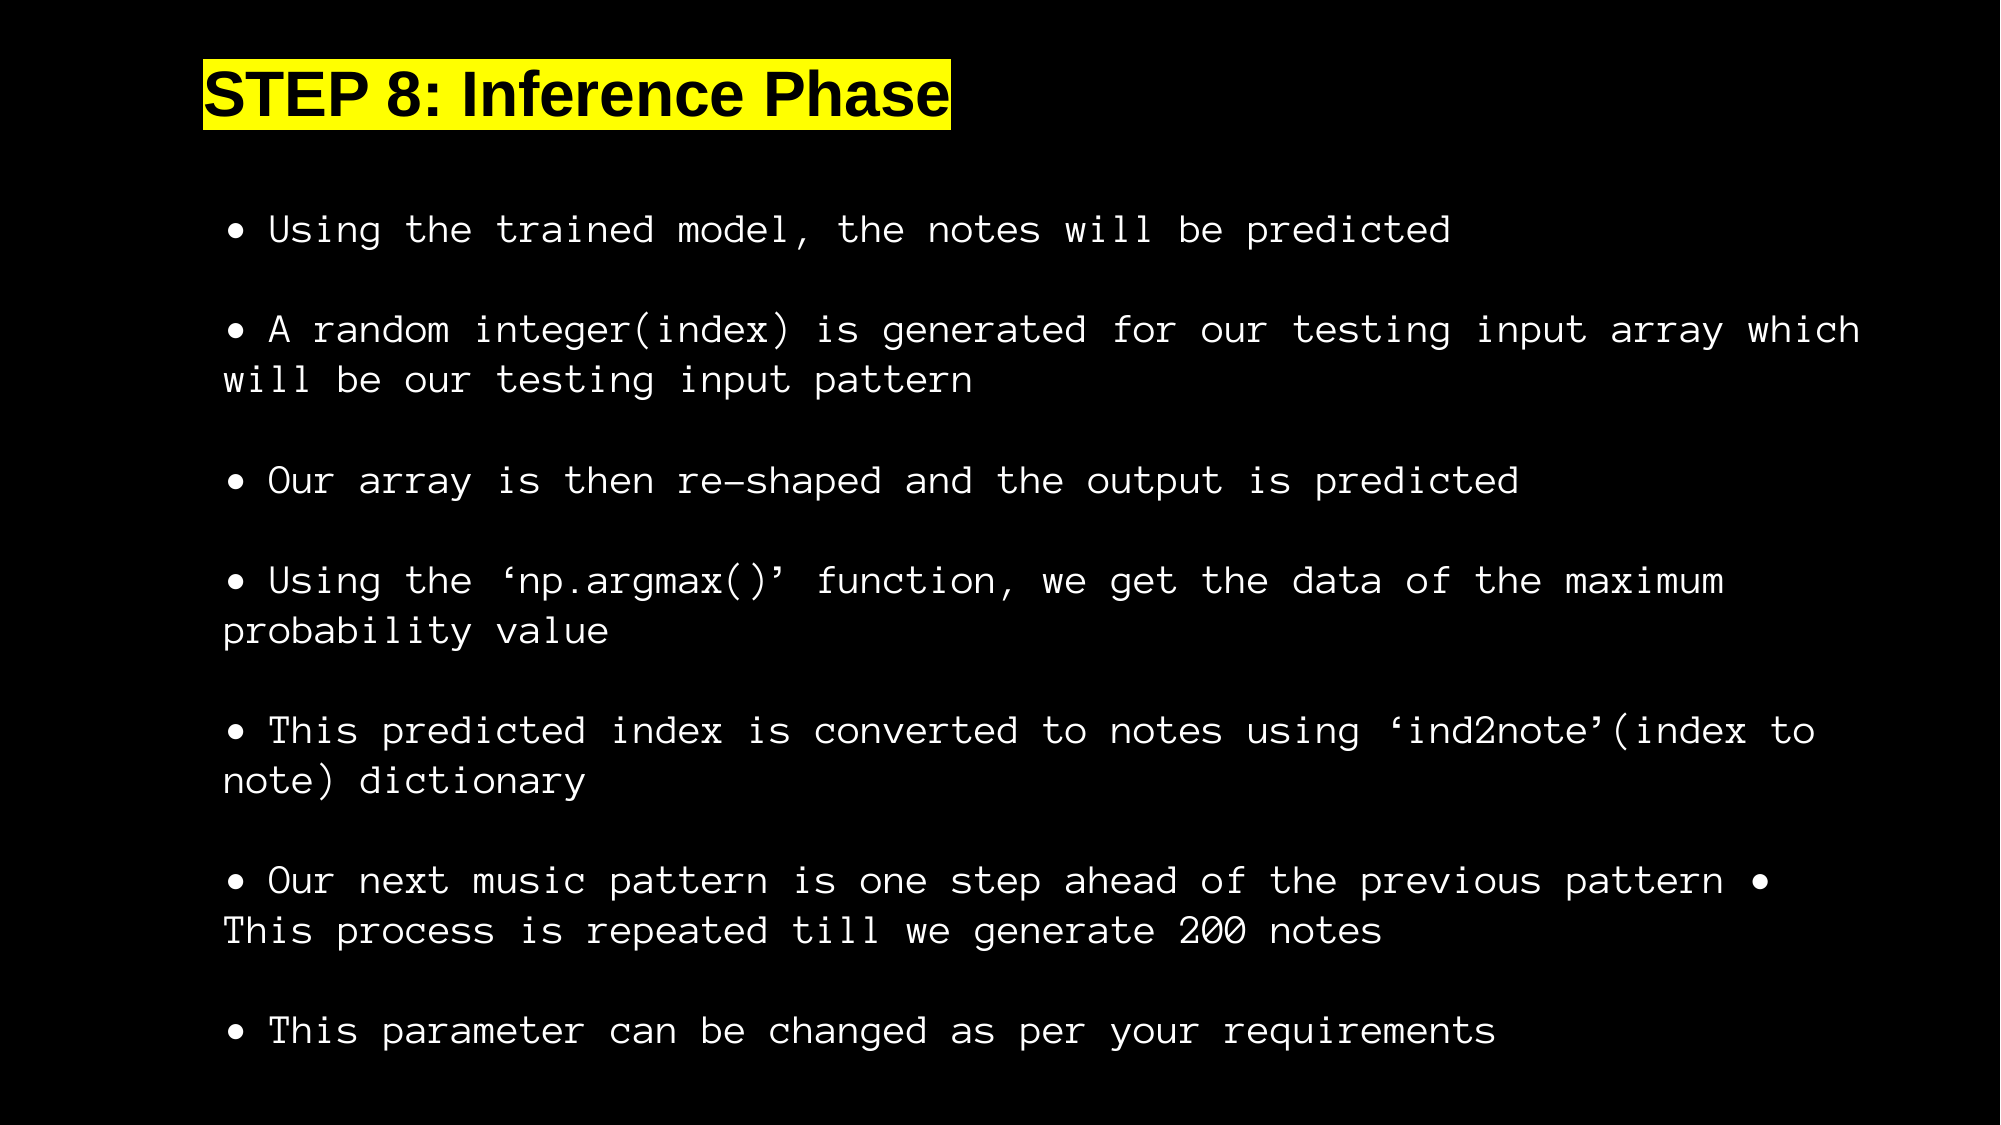

# STEP 8: Inference Phase
• Using the trained model, the notes will be predicted

• A random integer(index) is generated for our testing input array which will be our testing input pattern

• Our array is then re-shaped and the output is predicted

• Using the ‘np.argmax()’ function, we get the data of the maximum probability value

• This predicted index is converted to notes using ‘ind2note’(index to note) dictionary

• Our next music pattern is one step ahead of the previous pattern • This process is repeated till we generate 200 notes

• This parameter can be changed as per your requirements